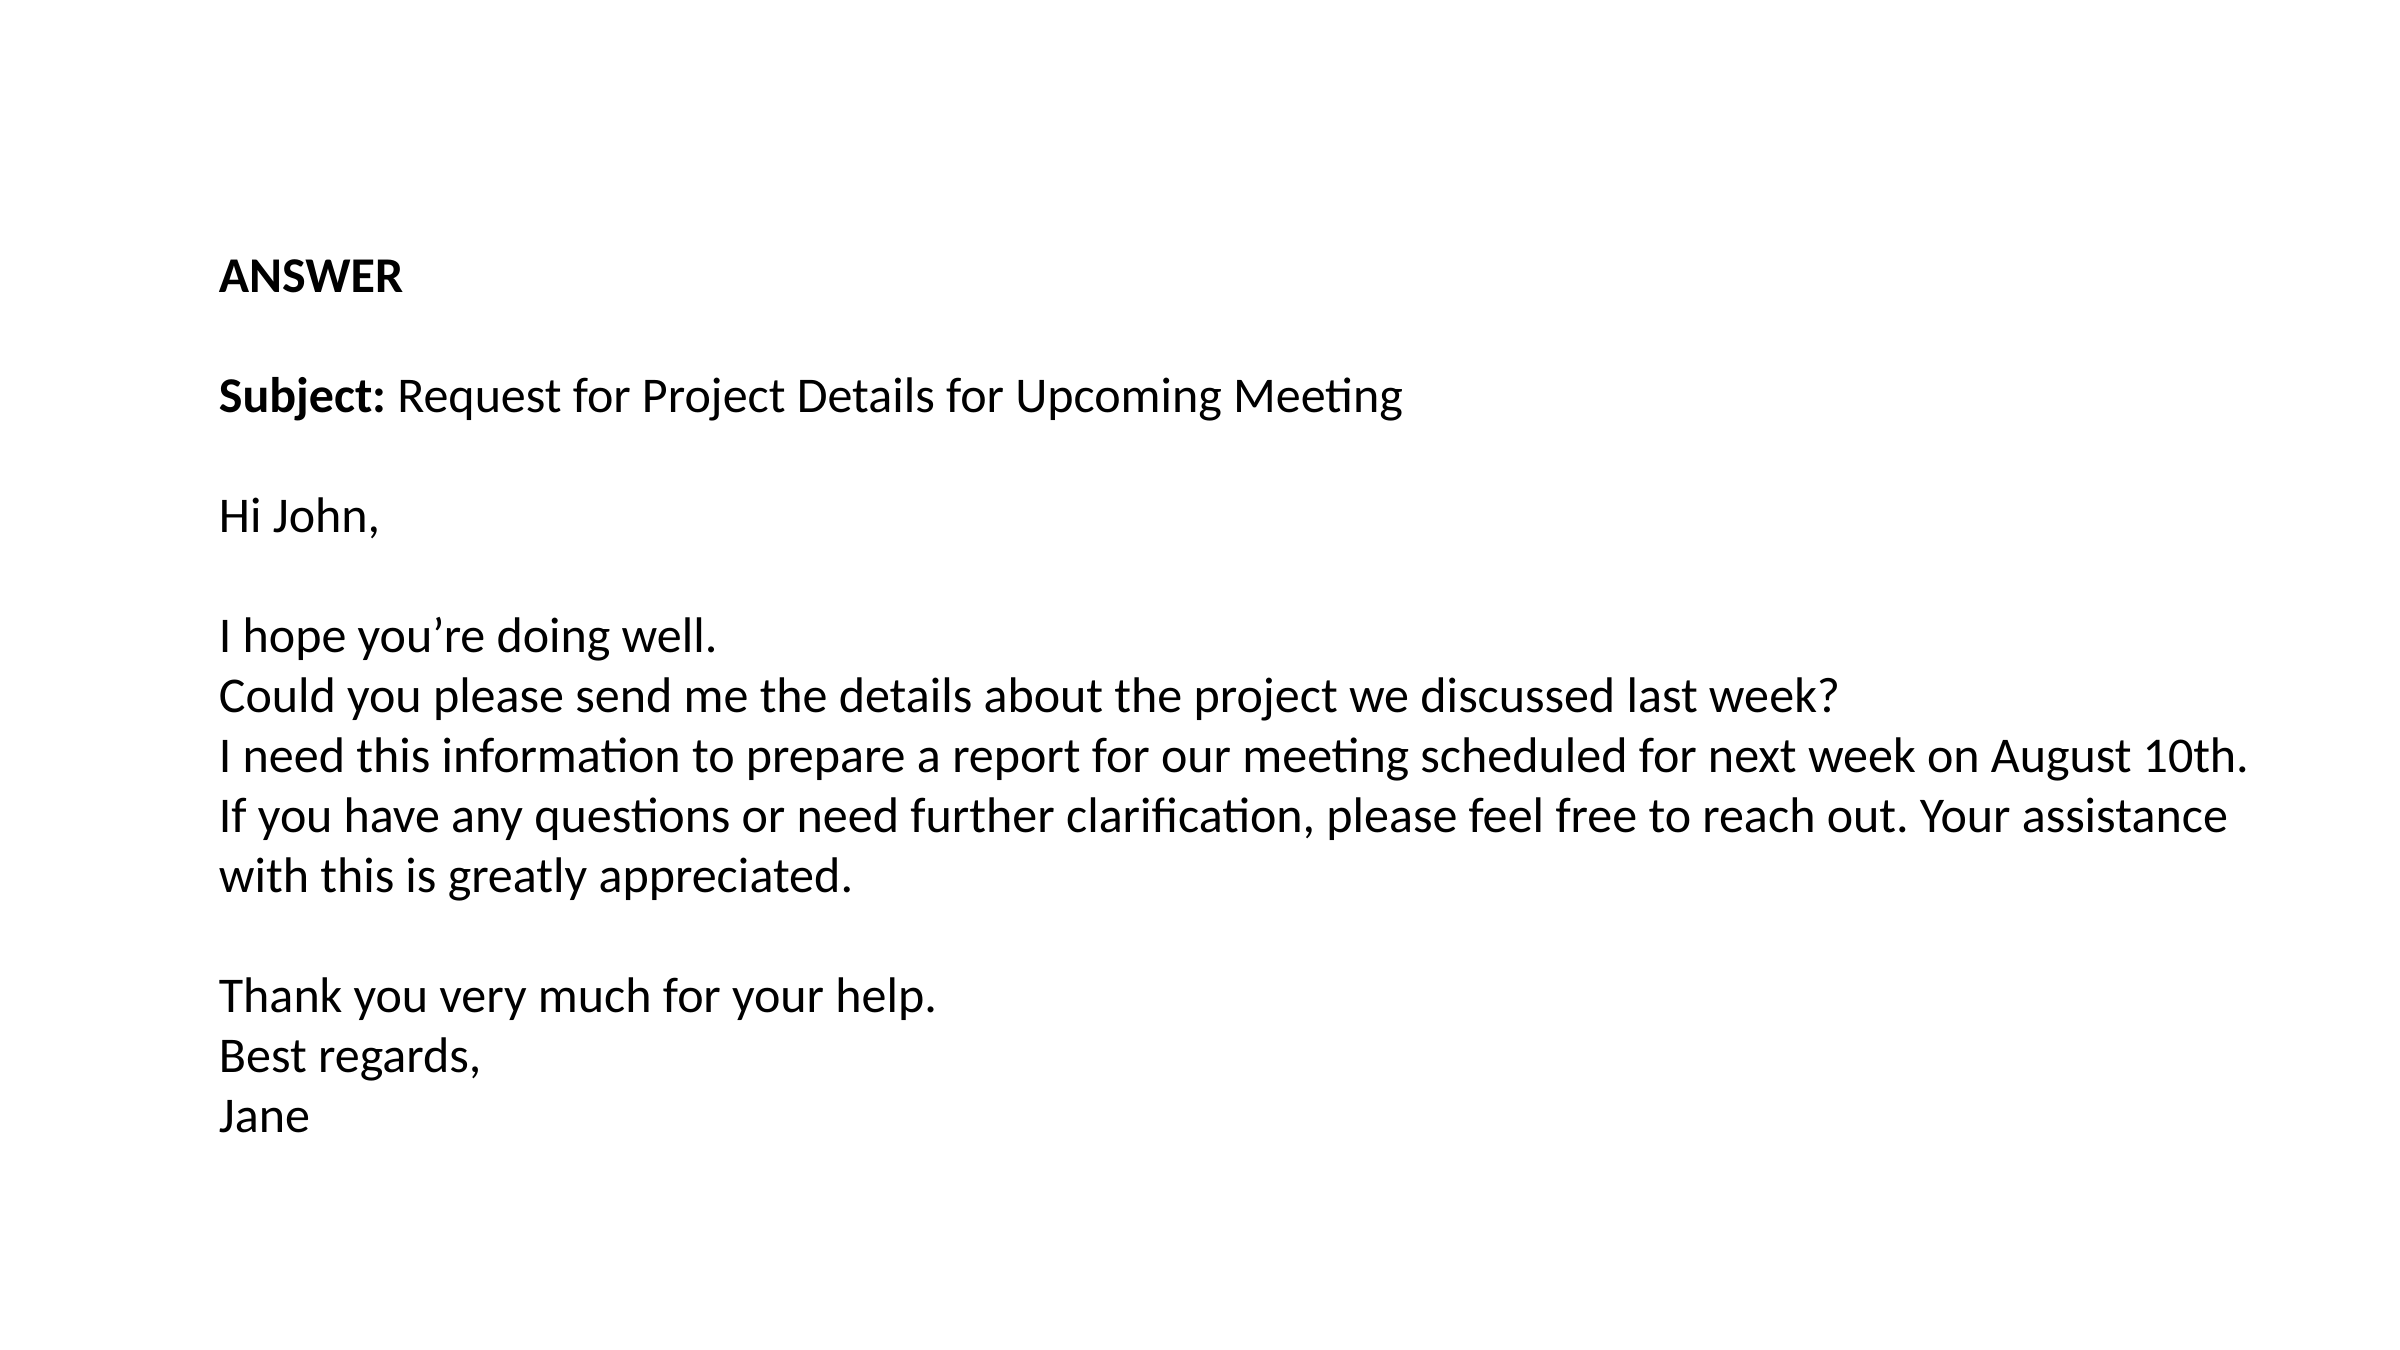

ANSWER

Subject: Request for Project Details for Upcoming Meeting

Hi John,

I hope you’re doing well.
Could you please send me the details about the project we discussed last week?
I need this information to prepare a report for our meeting scheduled for next week on August 10th.
If you have any questions or need further clarification, please feel free to reach out. Your assistance
with this is greatly appreciated.

Thank you very much for your help.
Best regards,
Jane